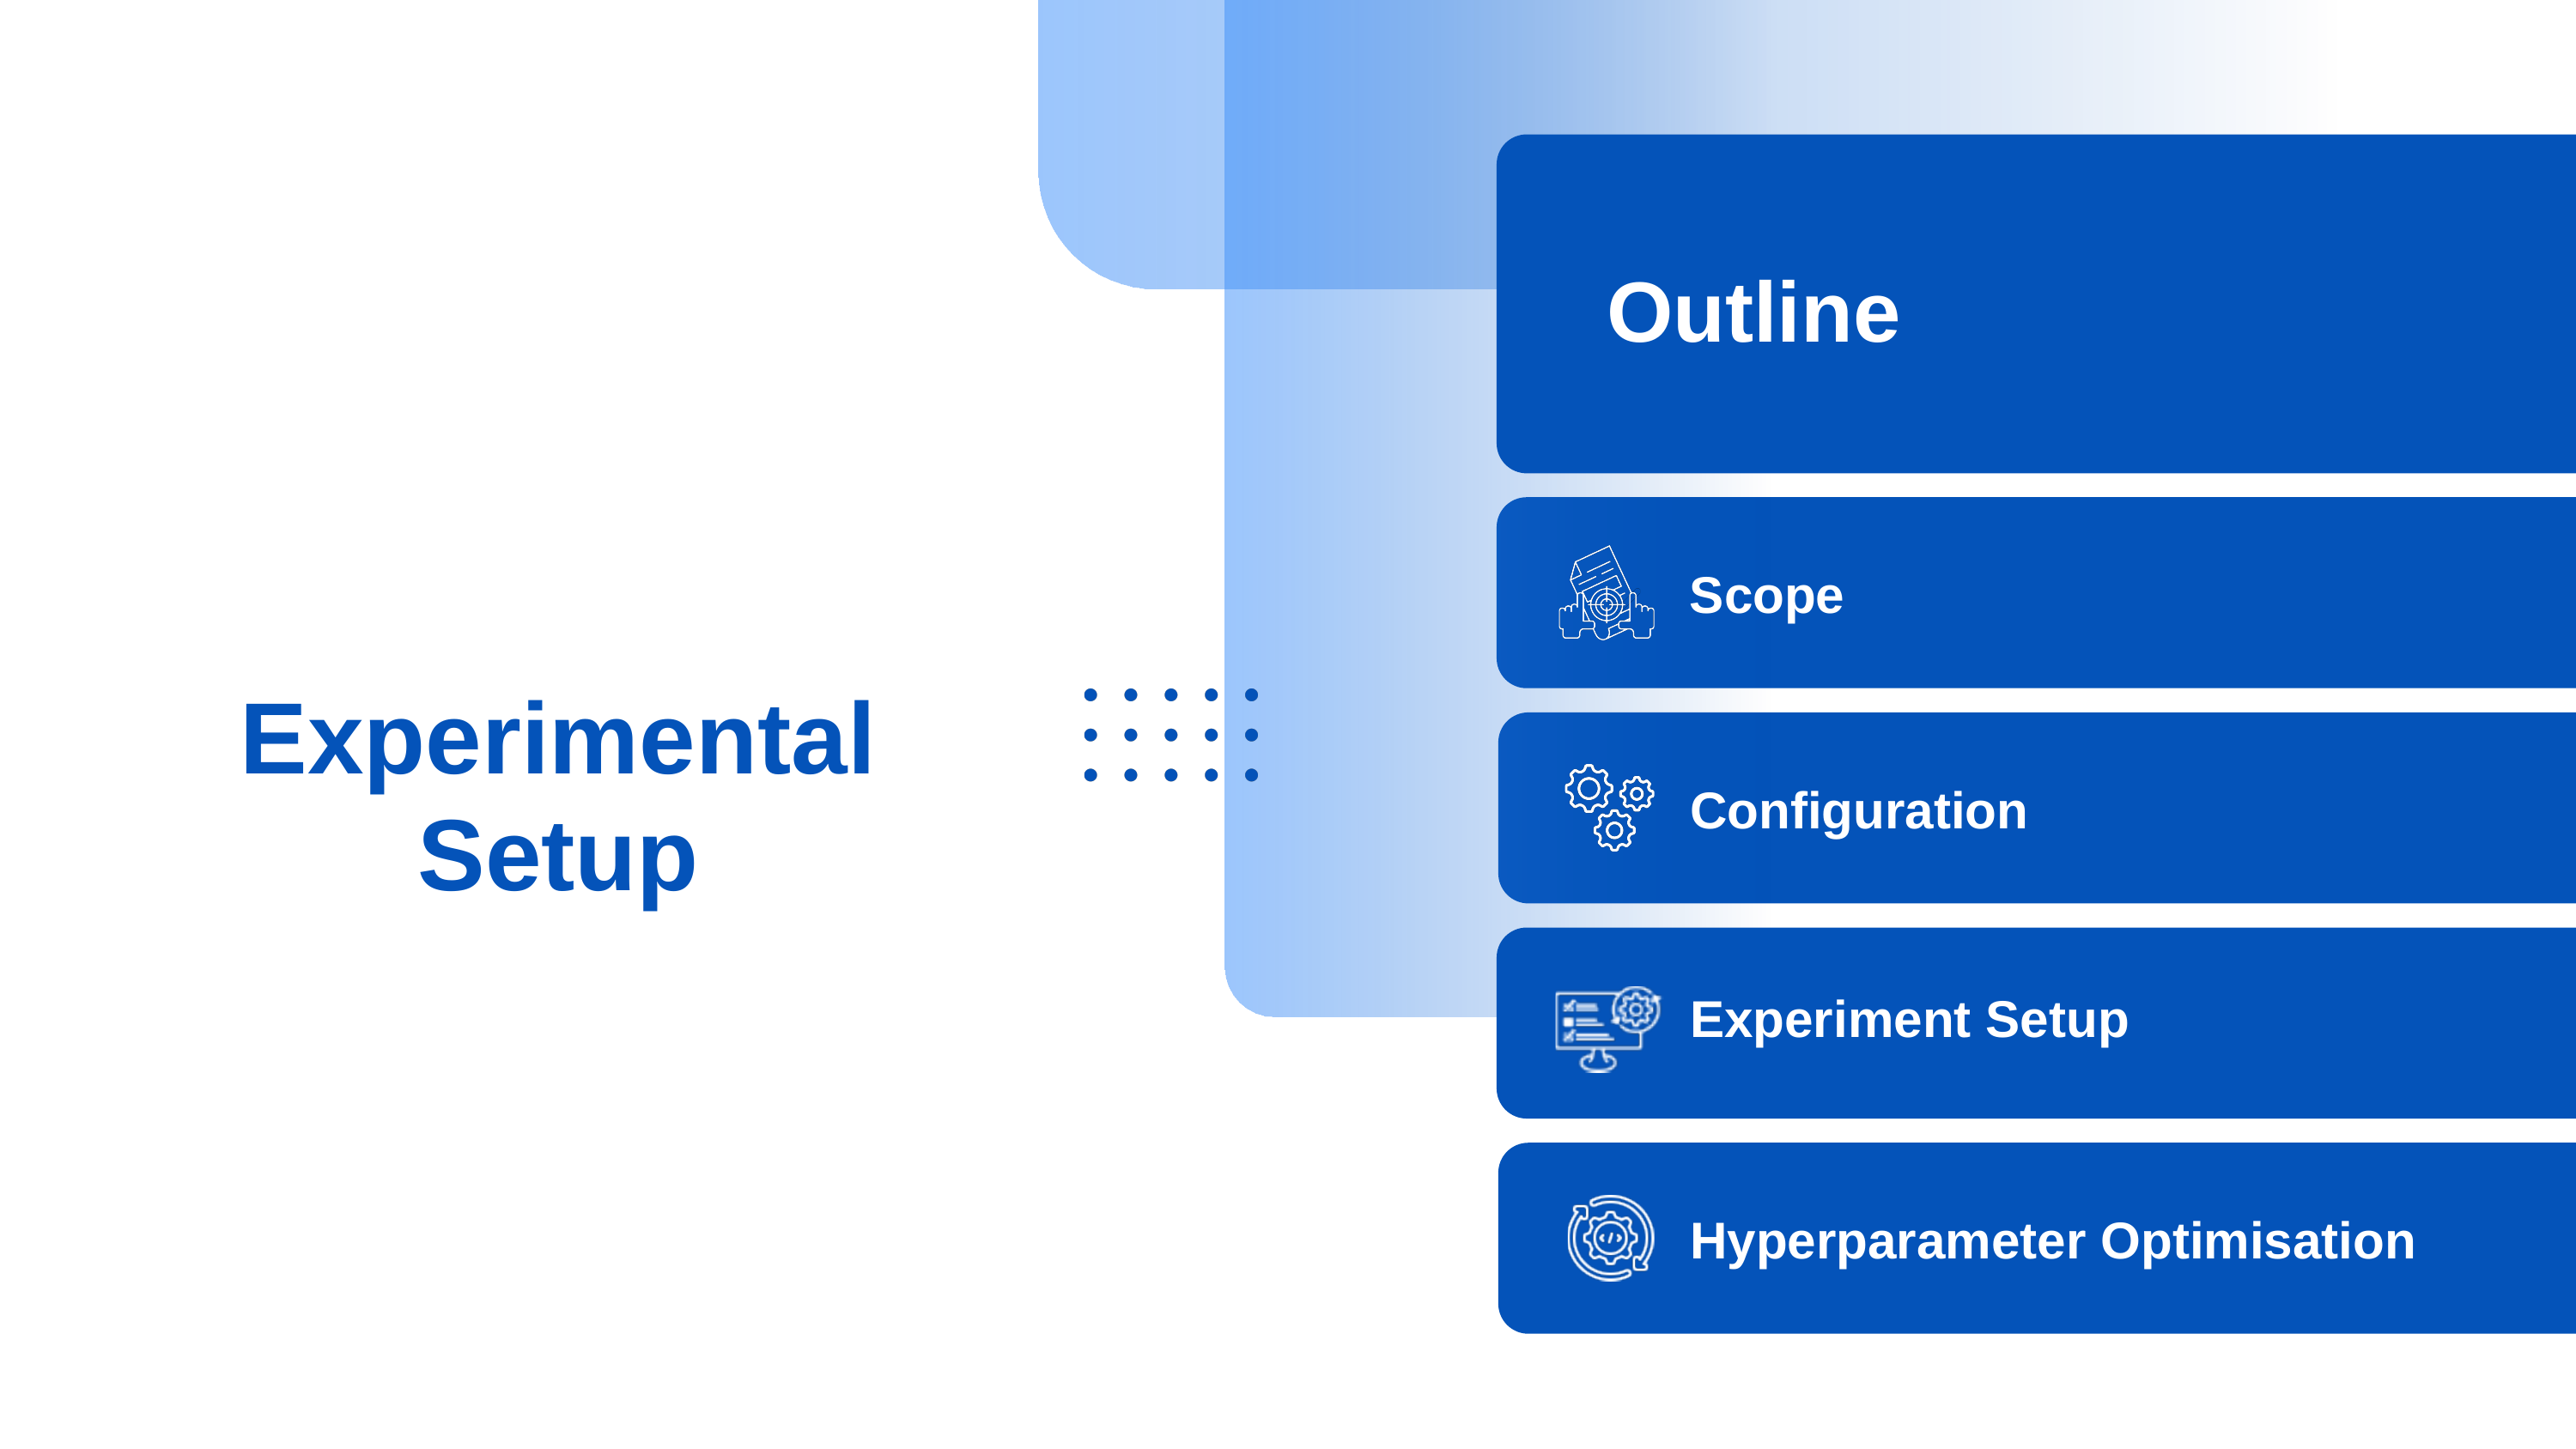

Outline

Scope

Experimental Setup

Configuration

Experiment Setup

Hyperparameter Optimisation